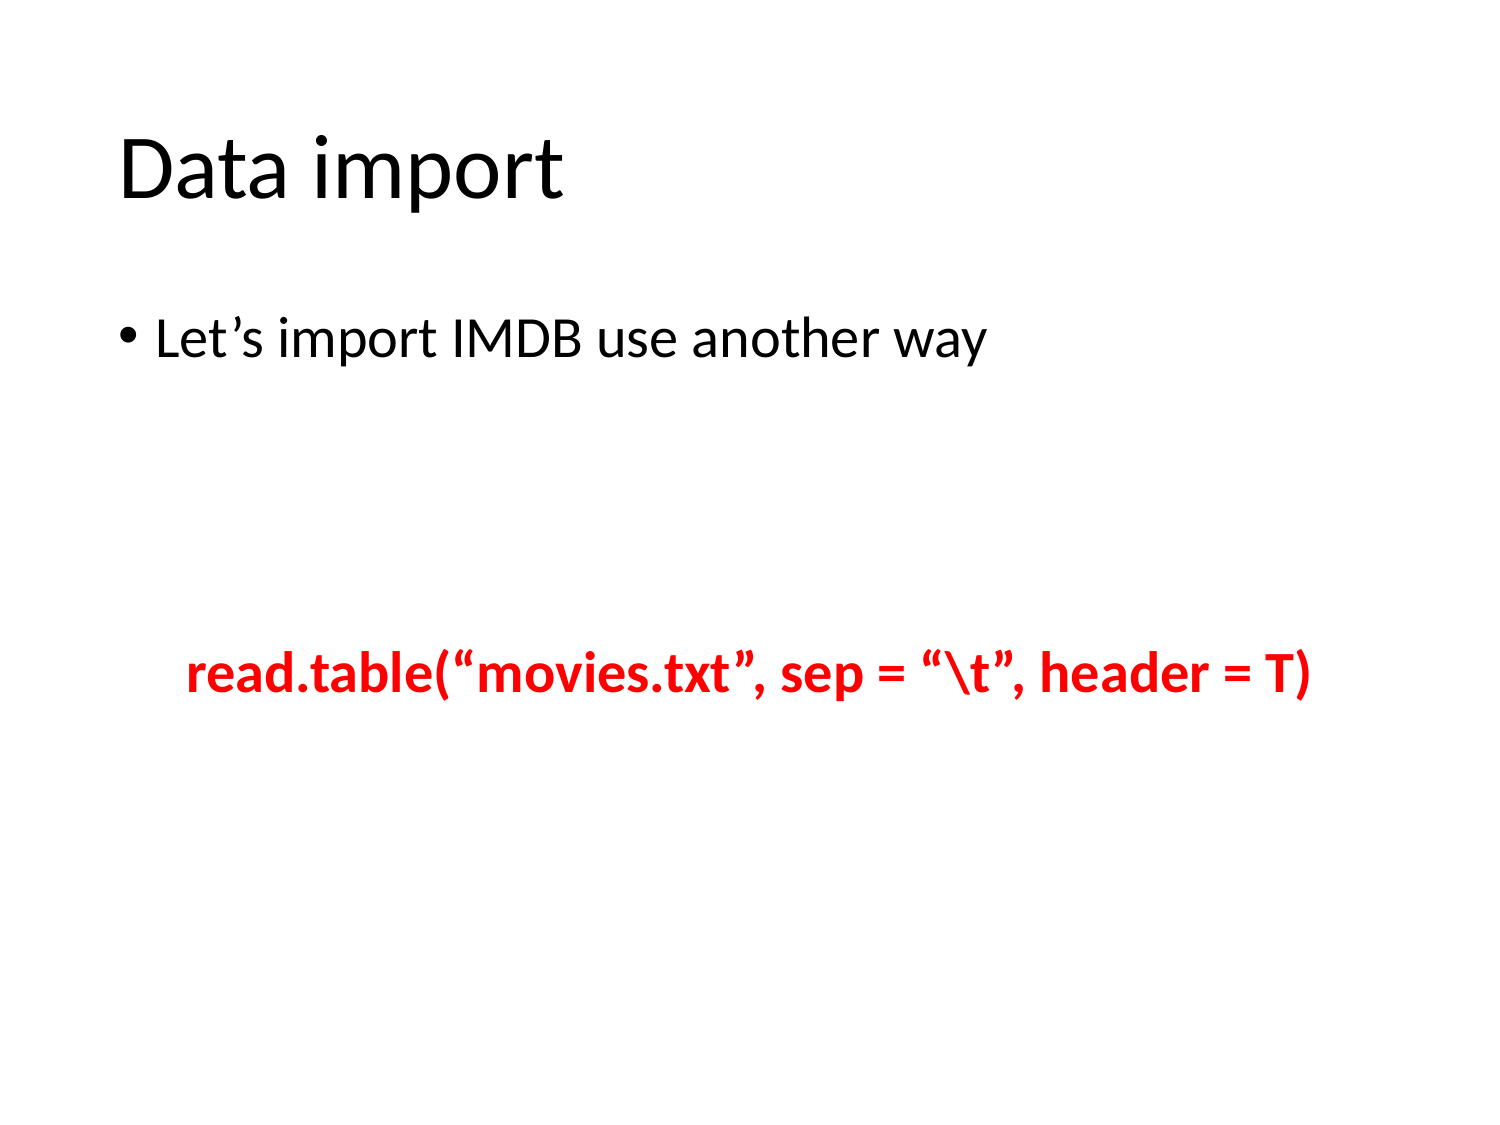

# Data import
Let’s import IMDB use another way

read.table(“movies.txt”, sep = “\t”, header = T)